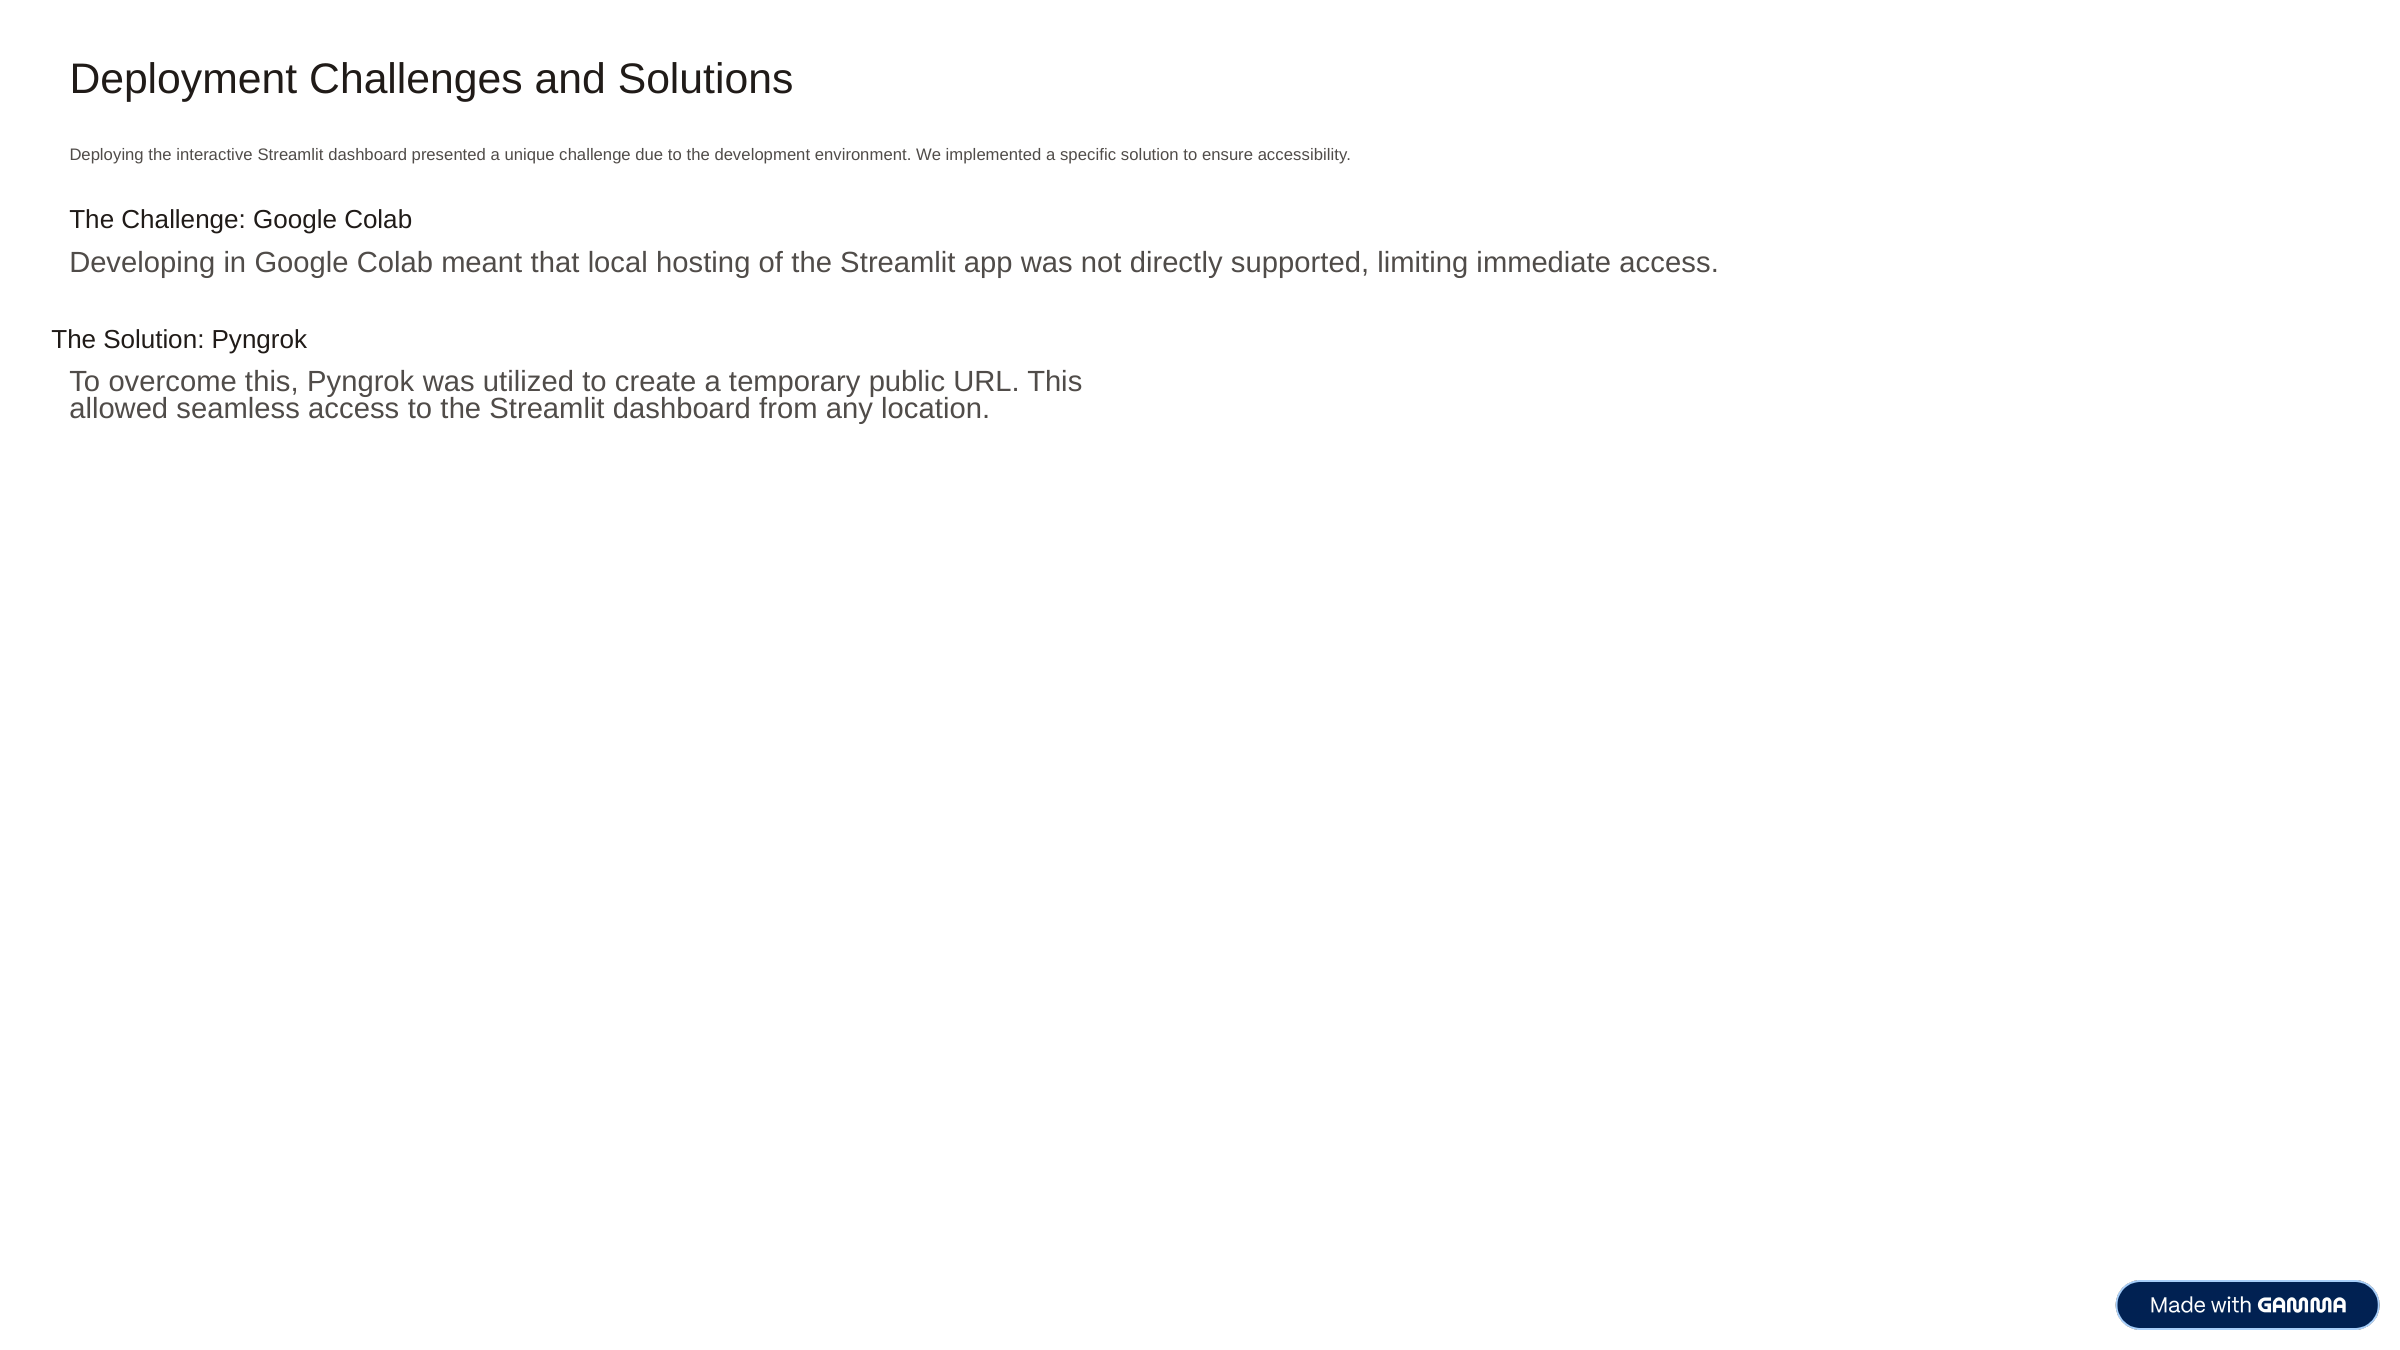

Deployment Challenges and Solutions
Deploying the interactive Streamlit dashboard presented a unique challenge due to the development environment. We implemented a specific solution to ensure accessibility.
The Challenge: Google Colab
Developing in Google Colab meant that local hosting of the Streamlit app was not directly supported, limiting immediate access.
The Solution: Pyngrok
To overcome this, Pyngrok was utilized to create a temporary public URL. This allowed seamless access to the Streamlit dashboard from any location.